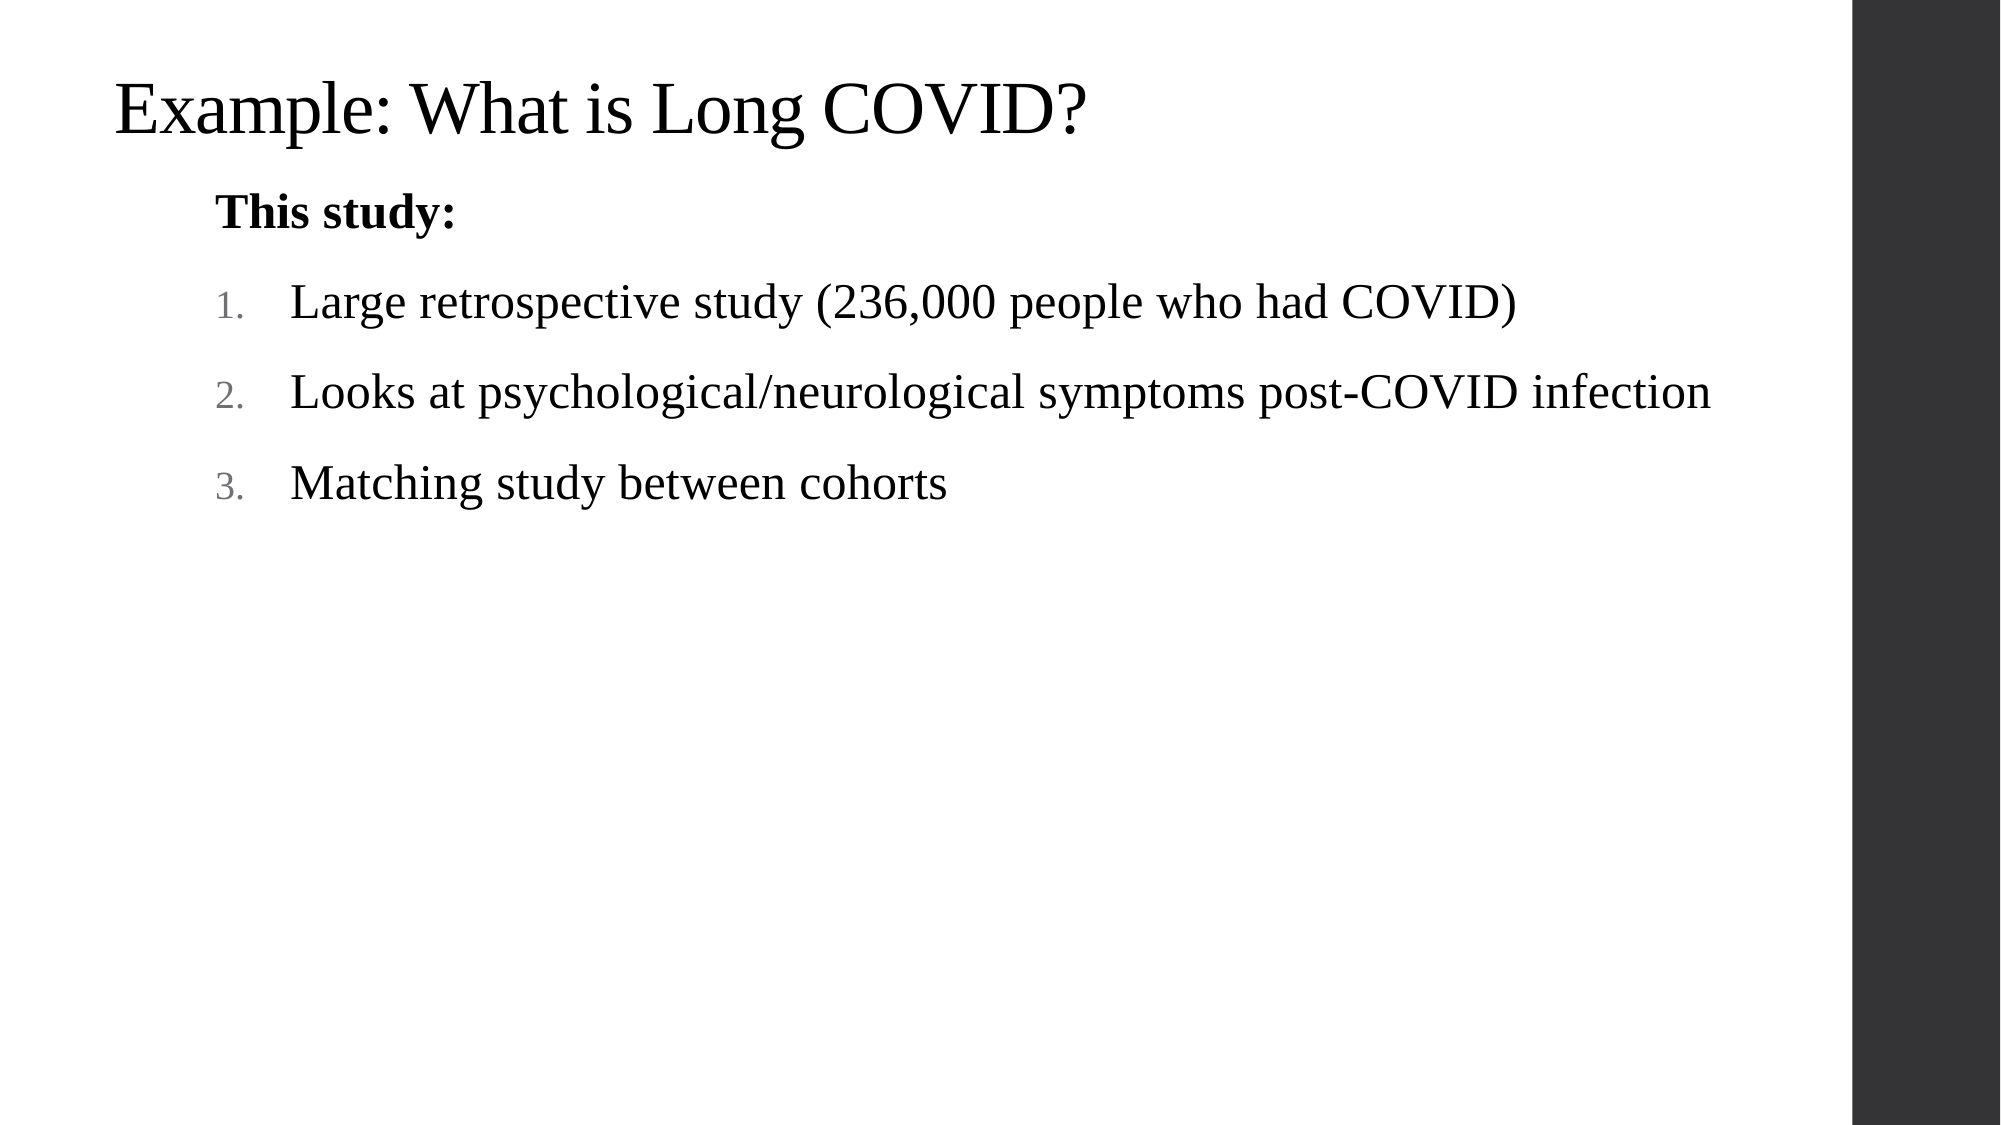

# Example: What is Long COVID?
This study:
Large retrospective study (236,000 people who had COVID)
Looks at psychological/neurological symptoms post-COVID infection
Matching study between cohorts